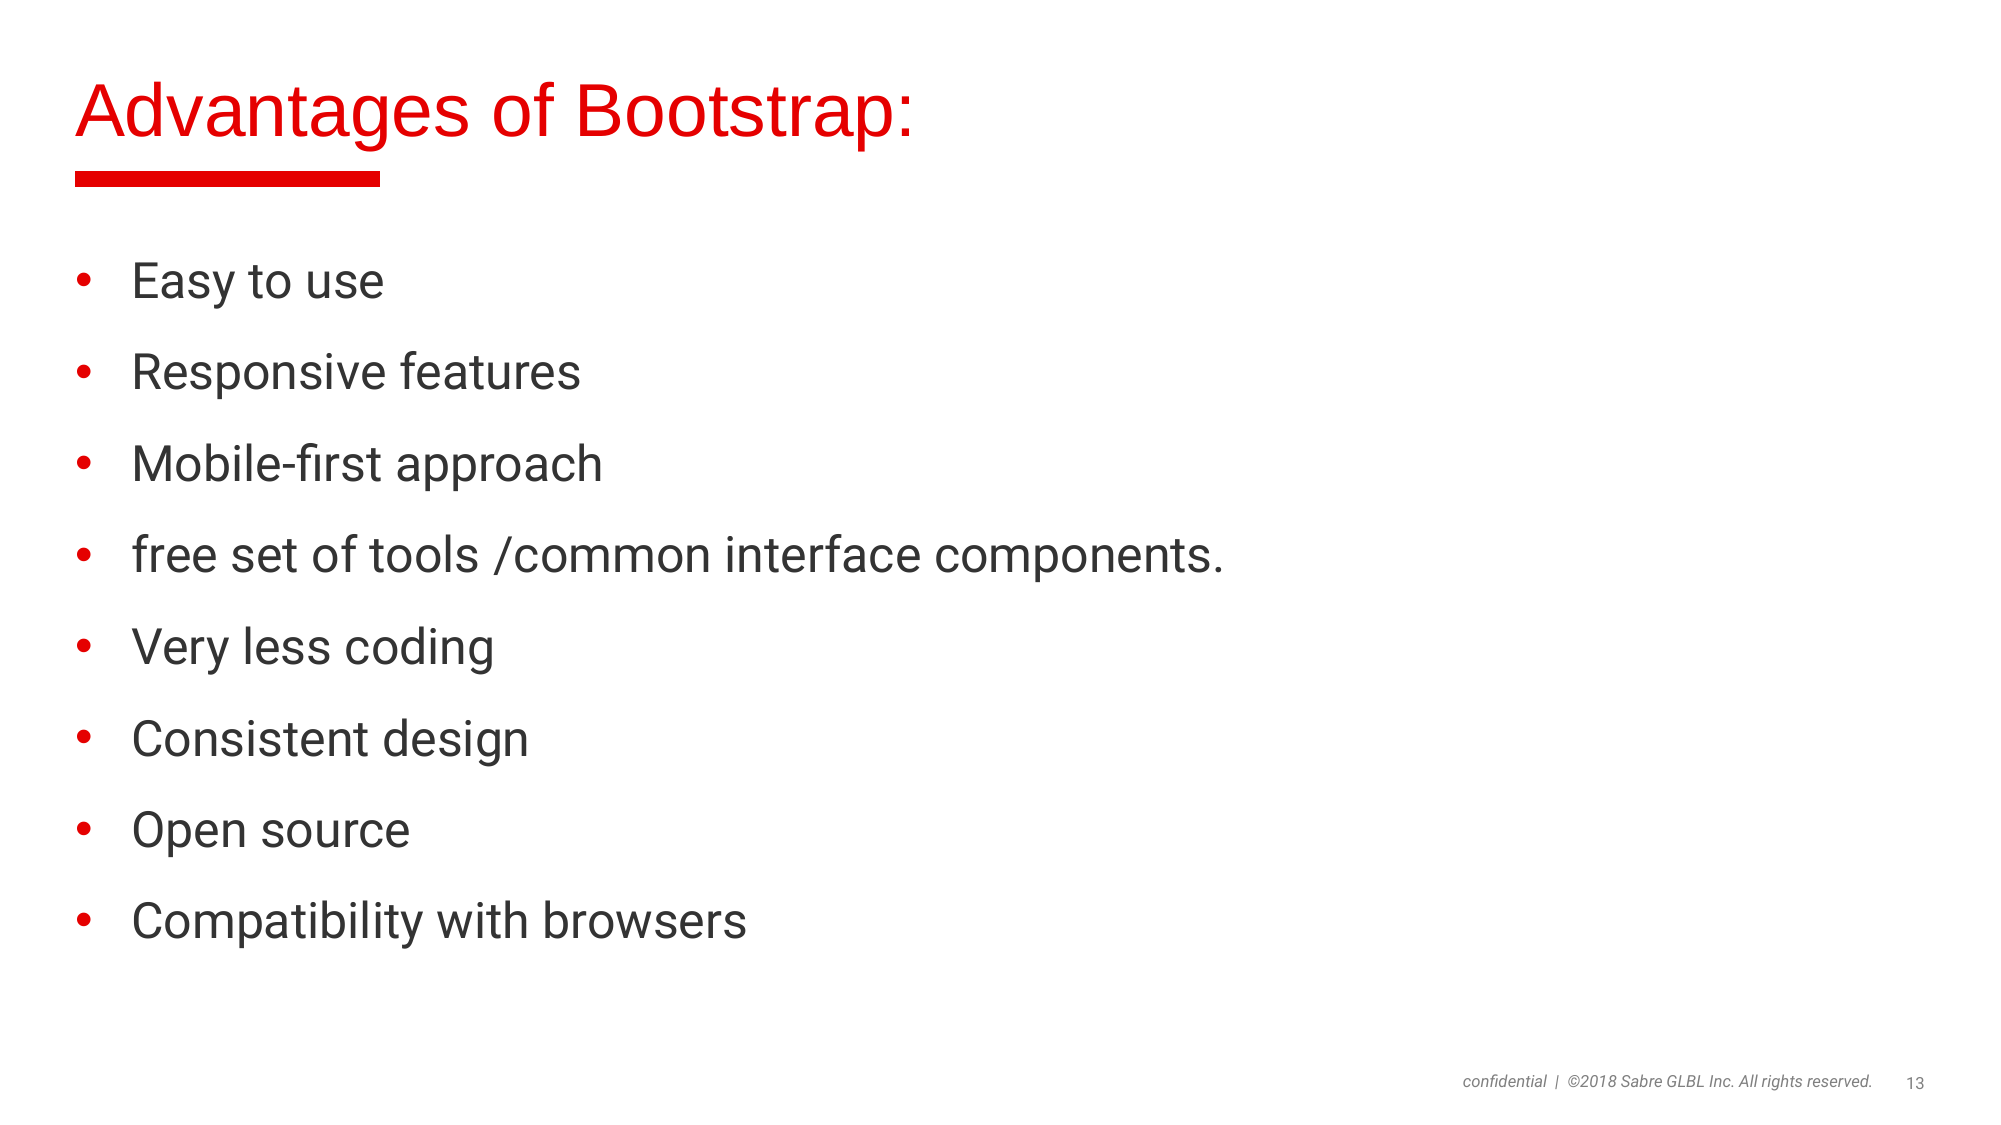

# Advantages of Bootstrap:
Easy to use
Responsive features
Mobile-first approach
free set of tools /common interface components.
Very less coding
Consistent design
Open source
Compatibility with browsers